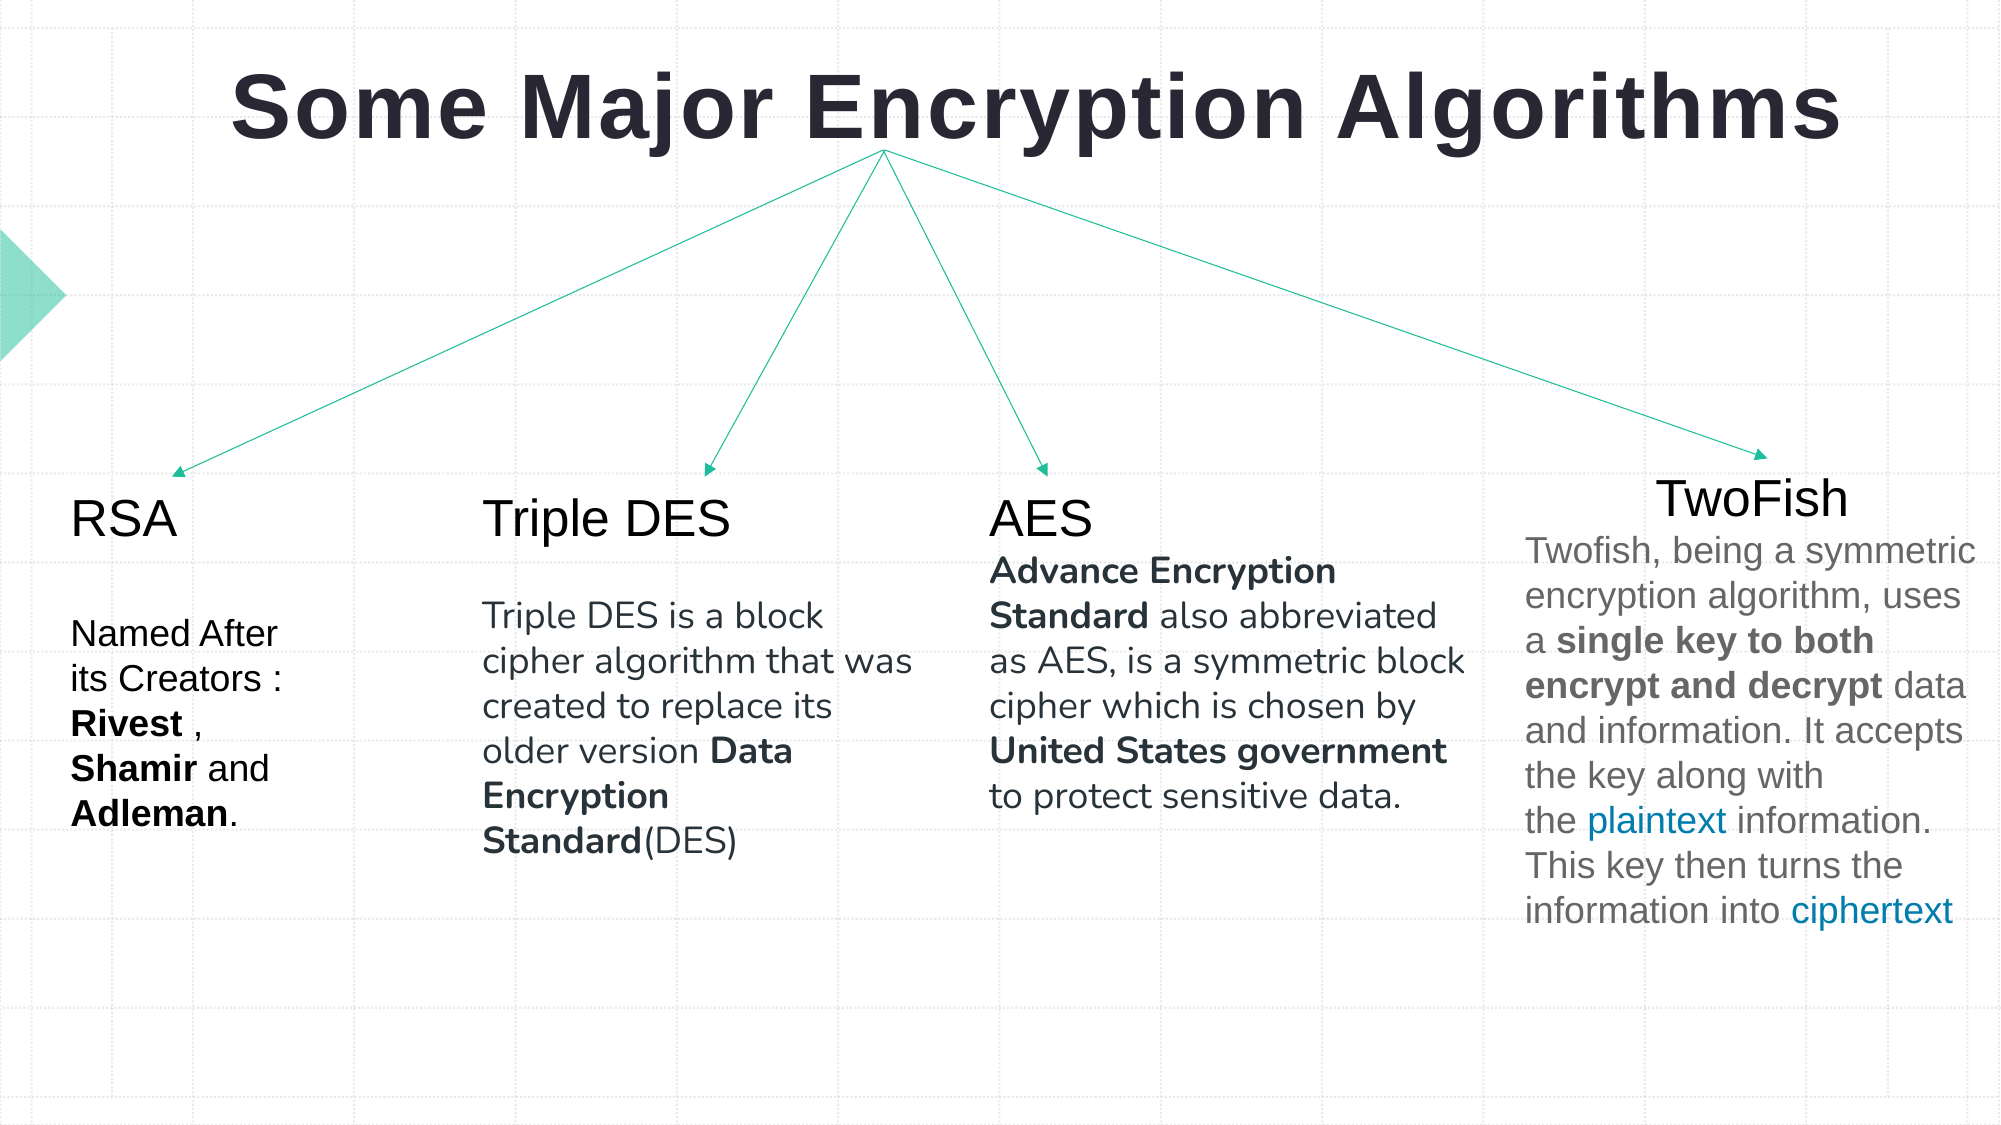

# Some Major Encryption Algorithms
         TwoFish
Twofish, being a symmetric encryption algorithm, uses a single key to both encrypt and decrypt data and information. It accepts the key along with the plaintext information. This key then turns the information into ciphertext
Triple DES

Triple DES is a block cipher algorithm that was created to replace its older version Data Encryption Standard(DES)

AES
Advance Encryption Standard also abbreviated as AES, is a symmetric block cipher which is chosen by United States government
to protect sensitive data.
RSA

Named After its Creators :
Rivest , Shamir and Adleman.